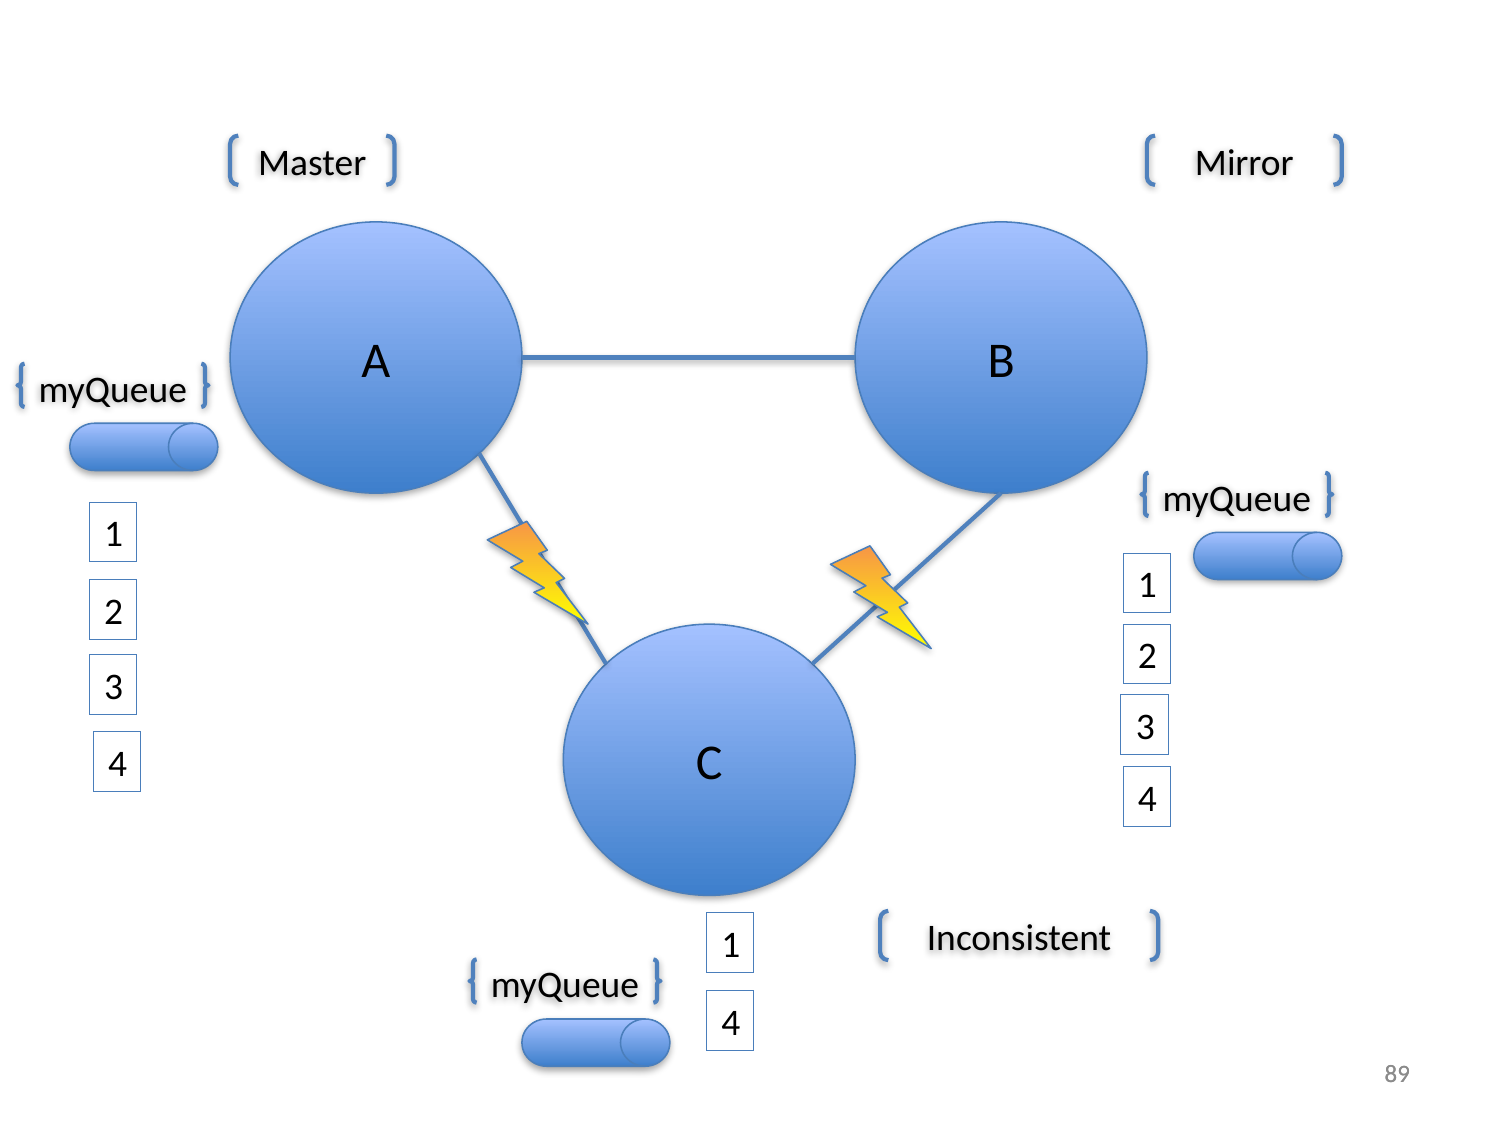

Master
Mirror
A
B
myQueue

myQueue
1

1
2
C
2
3
3
4
4
Inconsistent
1
myQueue
4

89
89